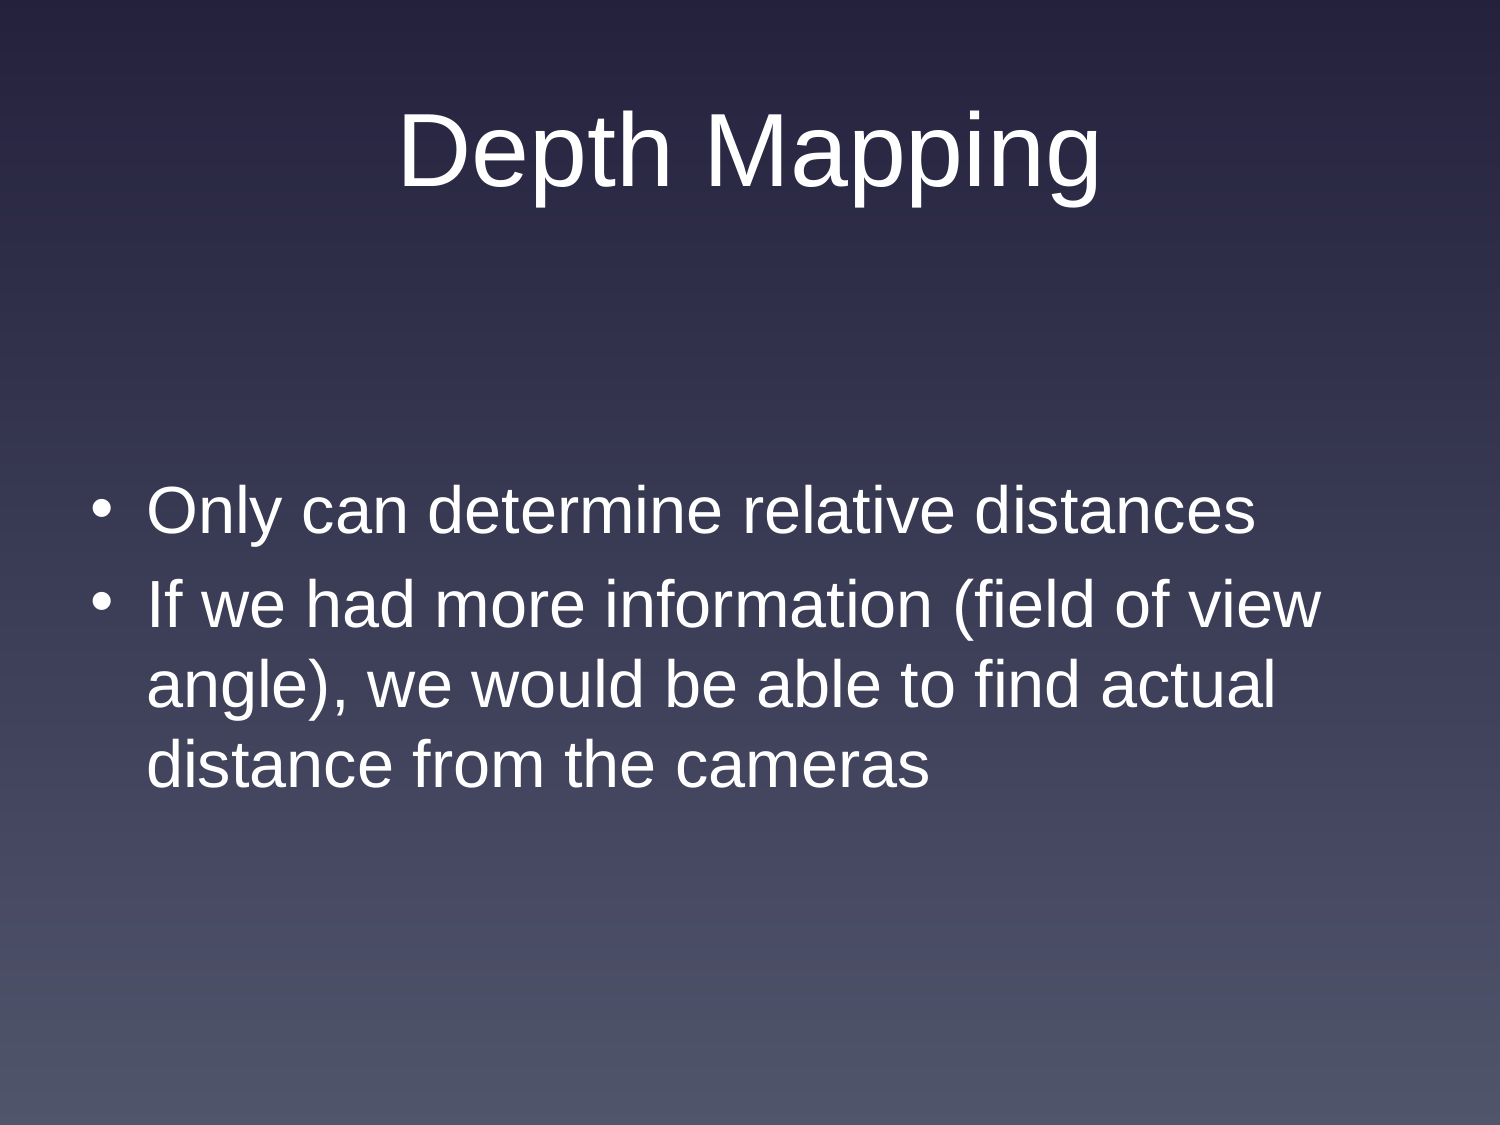

# Depth Mapping
Only can determine relative distances
If we had more information (field of view angle), we would be able to find actual distance from the cameras